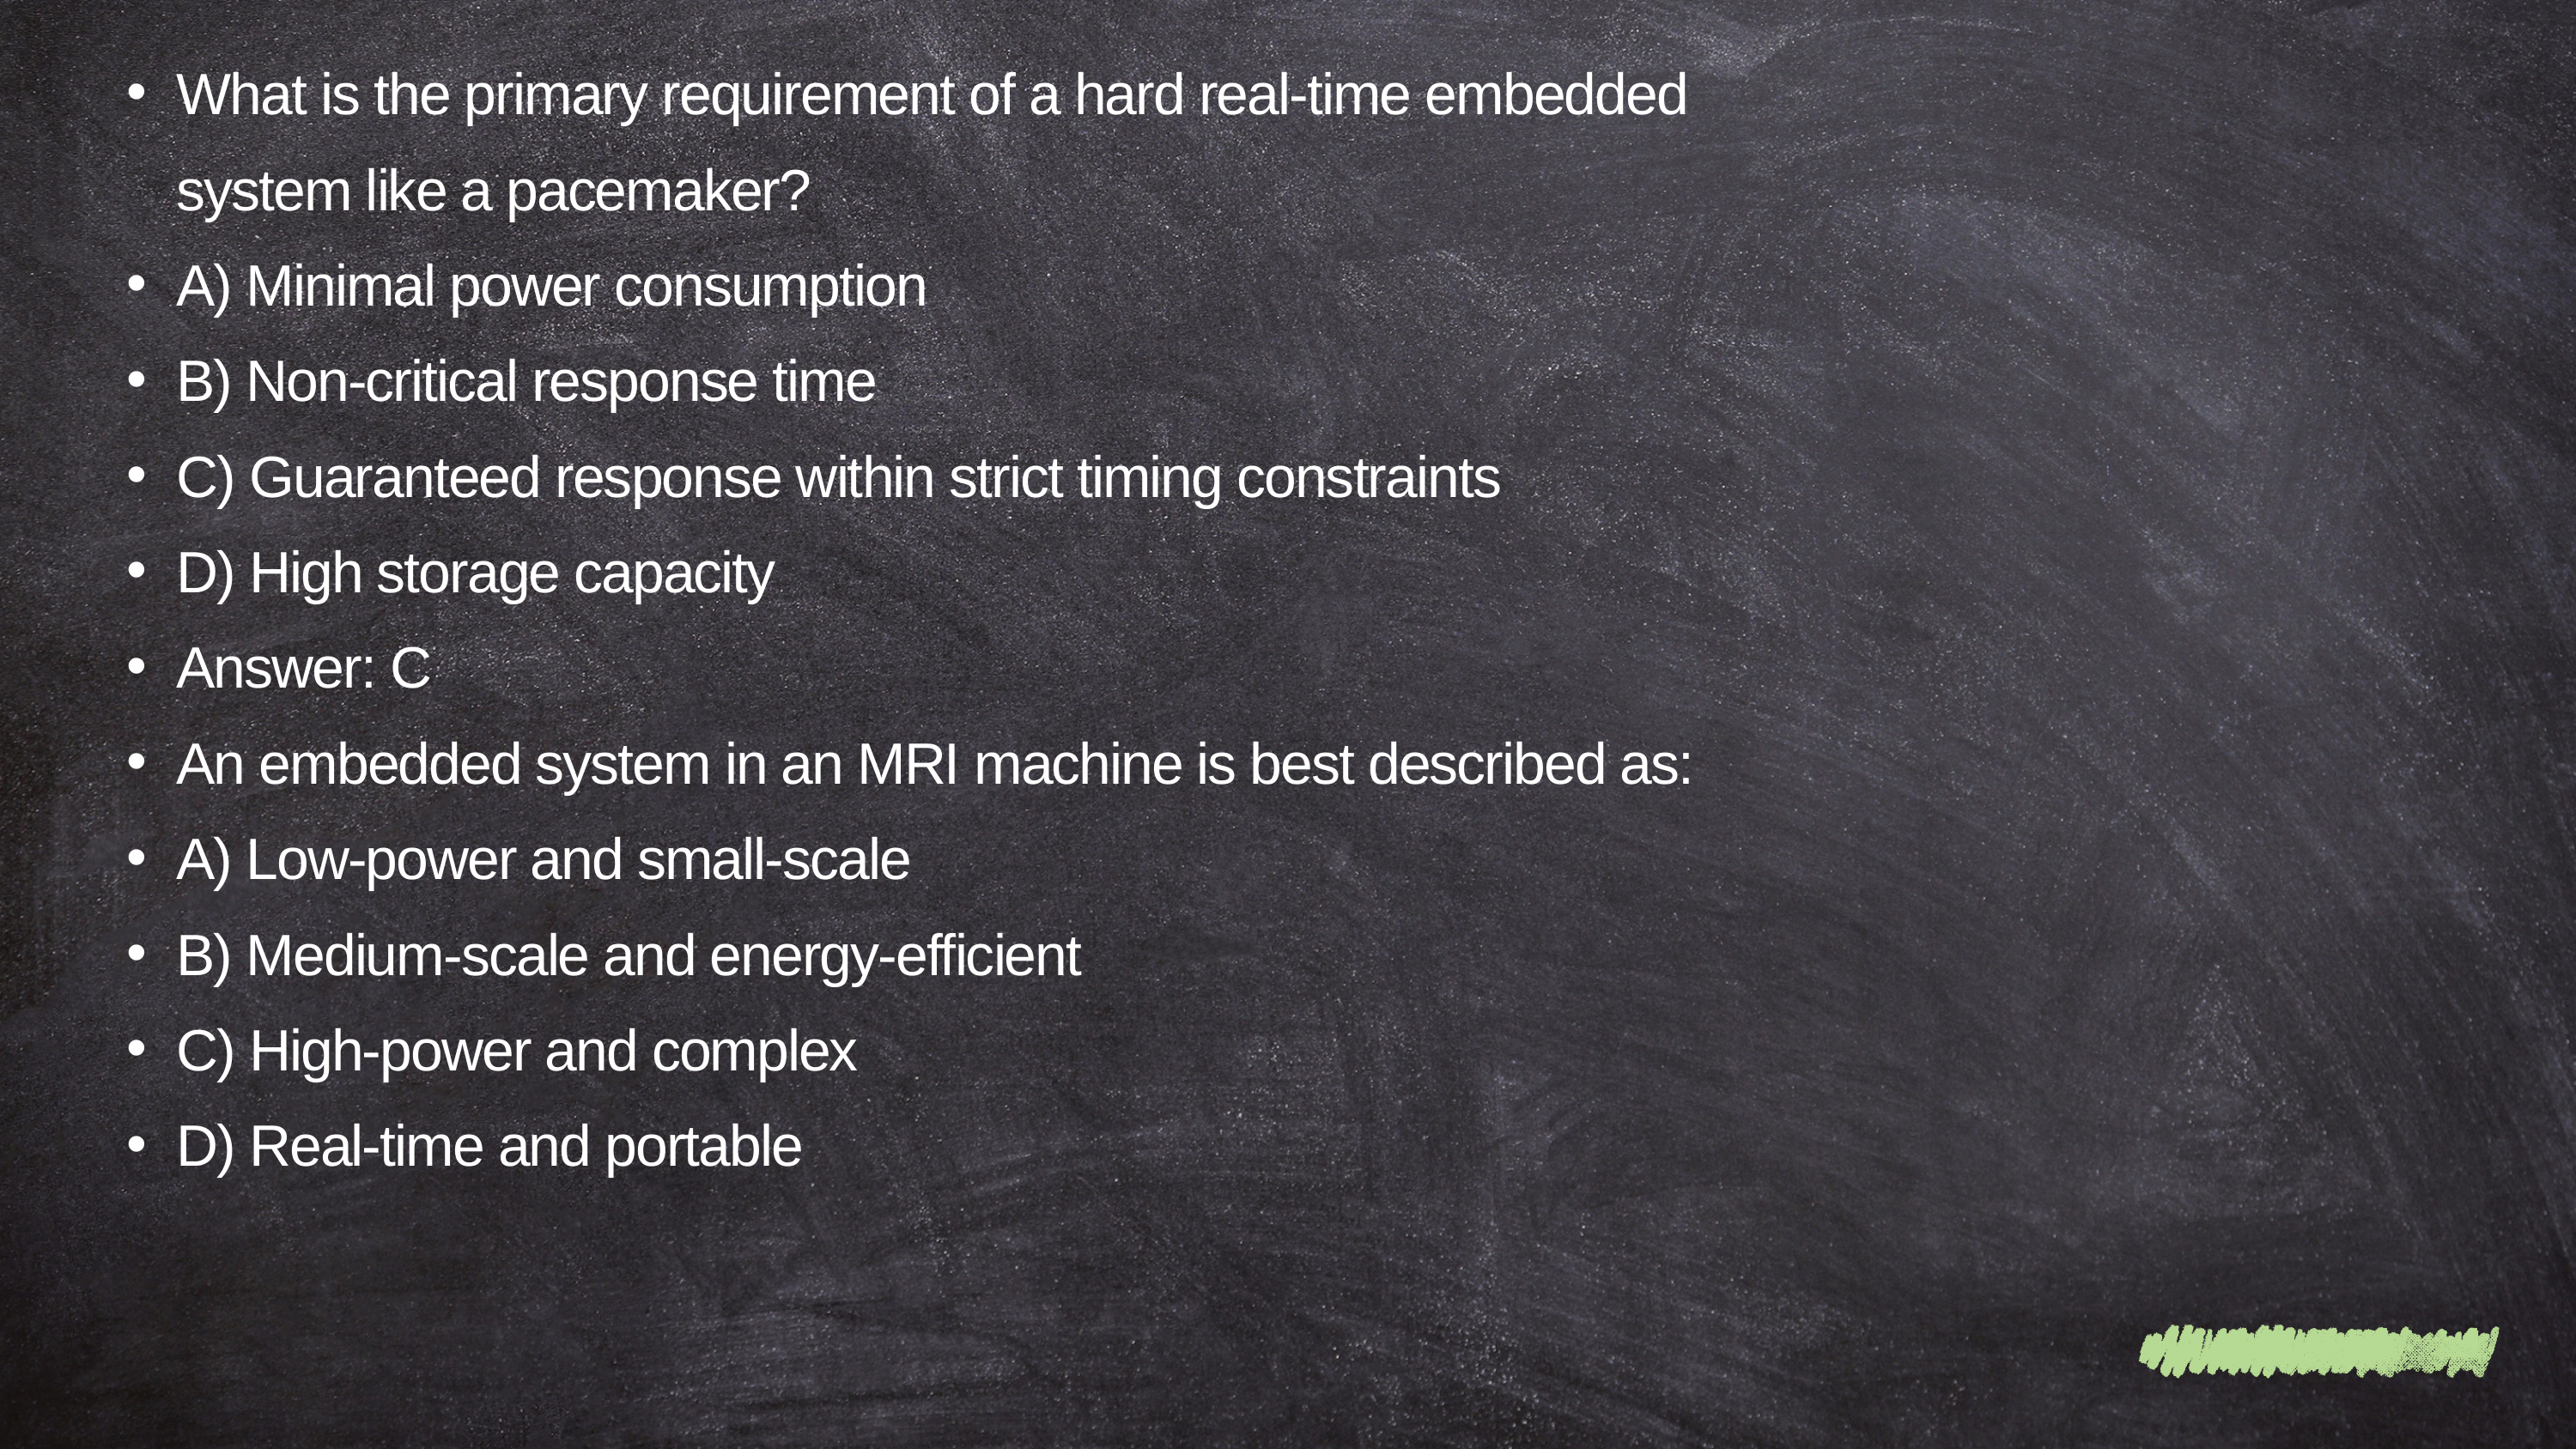

What is the primary requirement of a hard real-time embedded system like a pacemaker?
A) Minimal power consumption
B) Non-critical response time
C) Guaranteed response within strict timing constraints
D) High storage capacity
Answer: C
An embedded system in an MRI machine is best described as:
A) Low-power and small-scale
B) Medium-scale and energy-efficient
C) High-power and complex
D) Real-time and portable